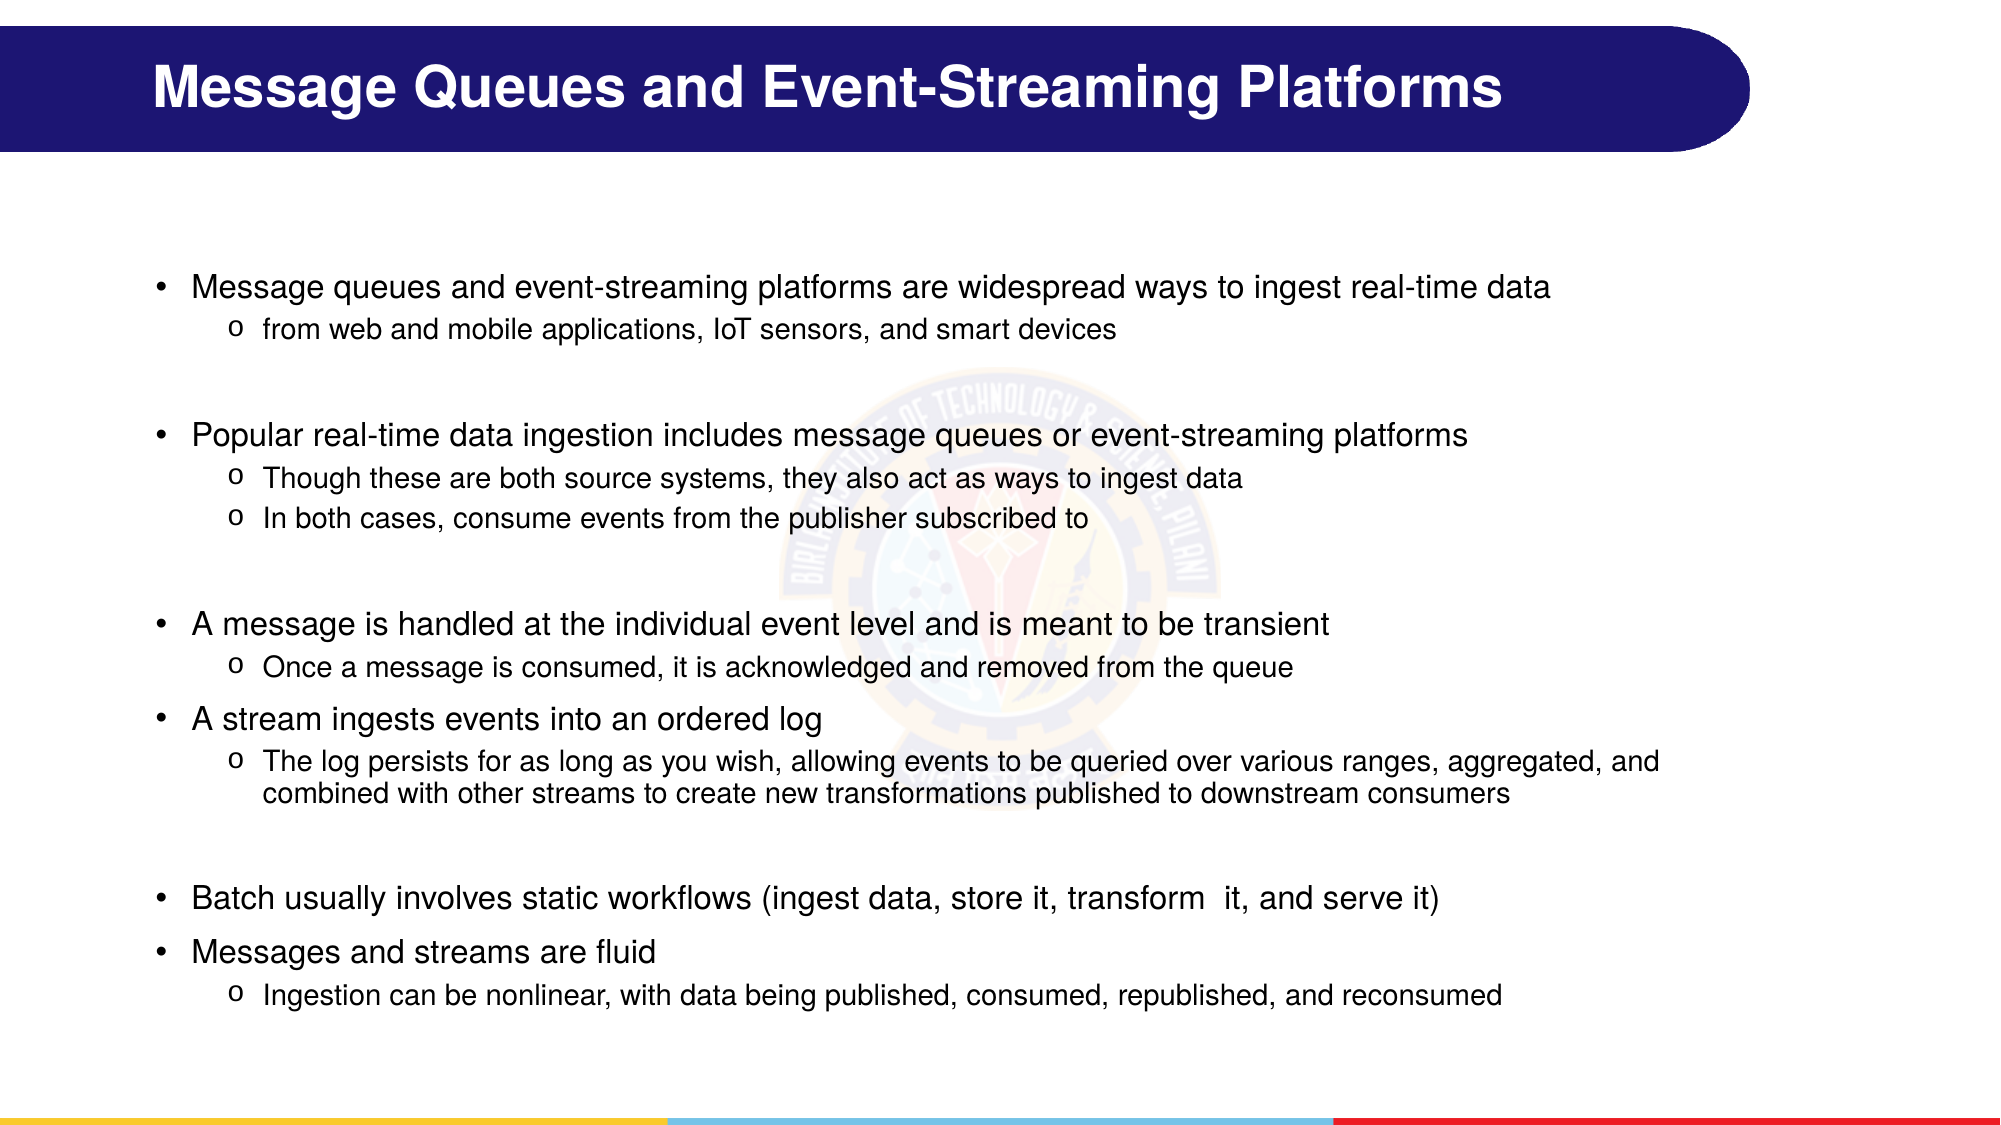

# Message Queues and Event-Streaming Platforms

Message queues and event-streaming platforms are widespread ways to ingest real-time data
from web and mobile applications, IoT sensors, and smart devices

Popular real-time data ingestion includes message queues or event-streaming platforms
Though these are both source systems, they also act as ways to ingest data
In both cases, consume events from the publisher subscribed to

A message is handled at the individual event level and is meant to be transient
Once a message is consumed, it is acknowledged and removed from the queue
A stream ingests events into an ordered log
The log persists for as long as you wish, allowing events to be queried over various ranges, aggregated, and combined with other streams to create new transformations published to downstream consumers

Batch usually involves static workflows (ingest data, store it, transform  it, and serve it)
Messages and streams are fluid
Ingestion can be nonlinear, with data being published, consumed, republished, and reconsumed